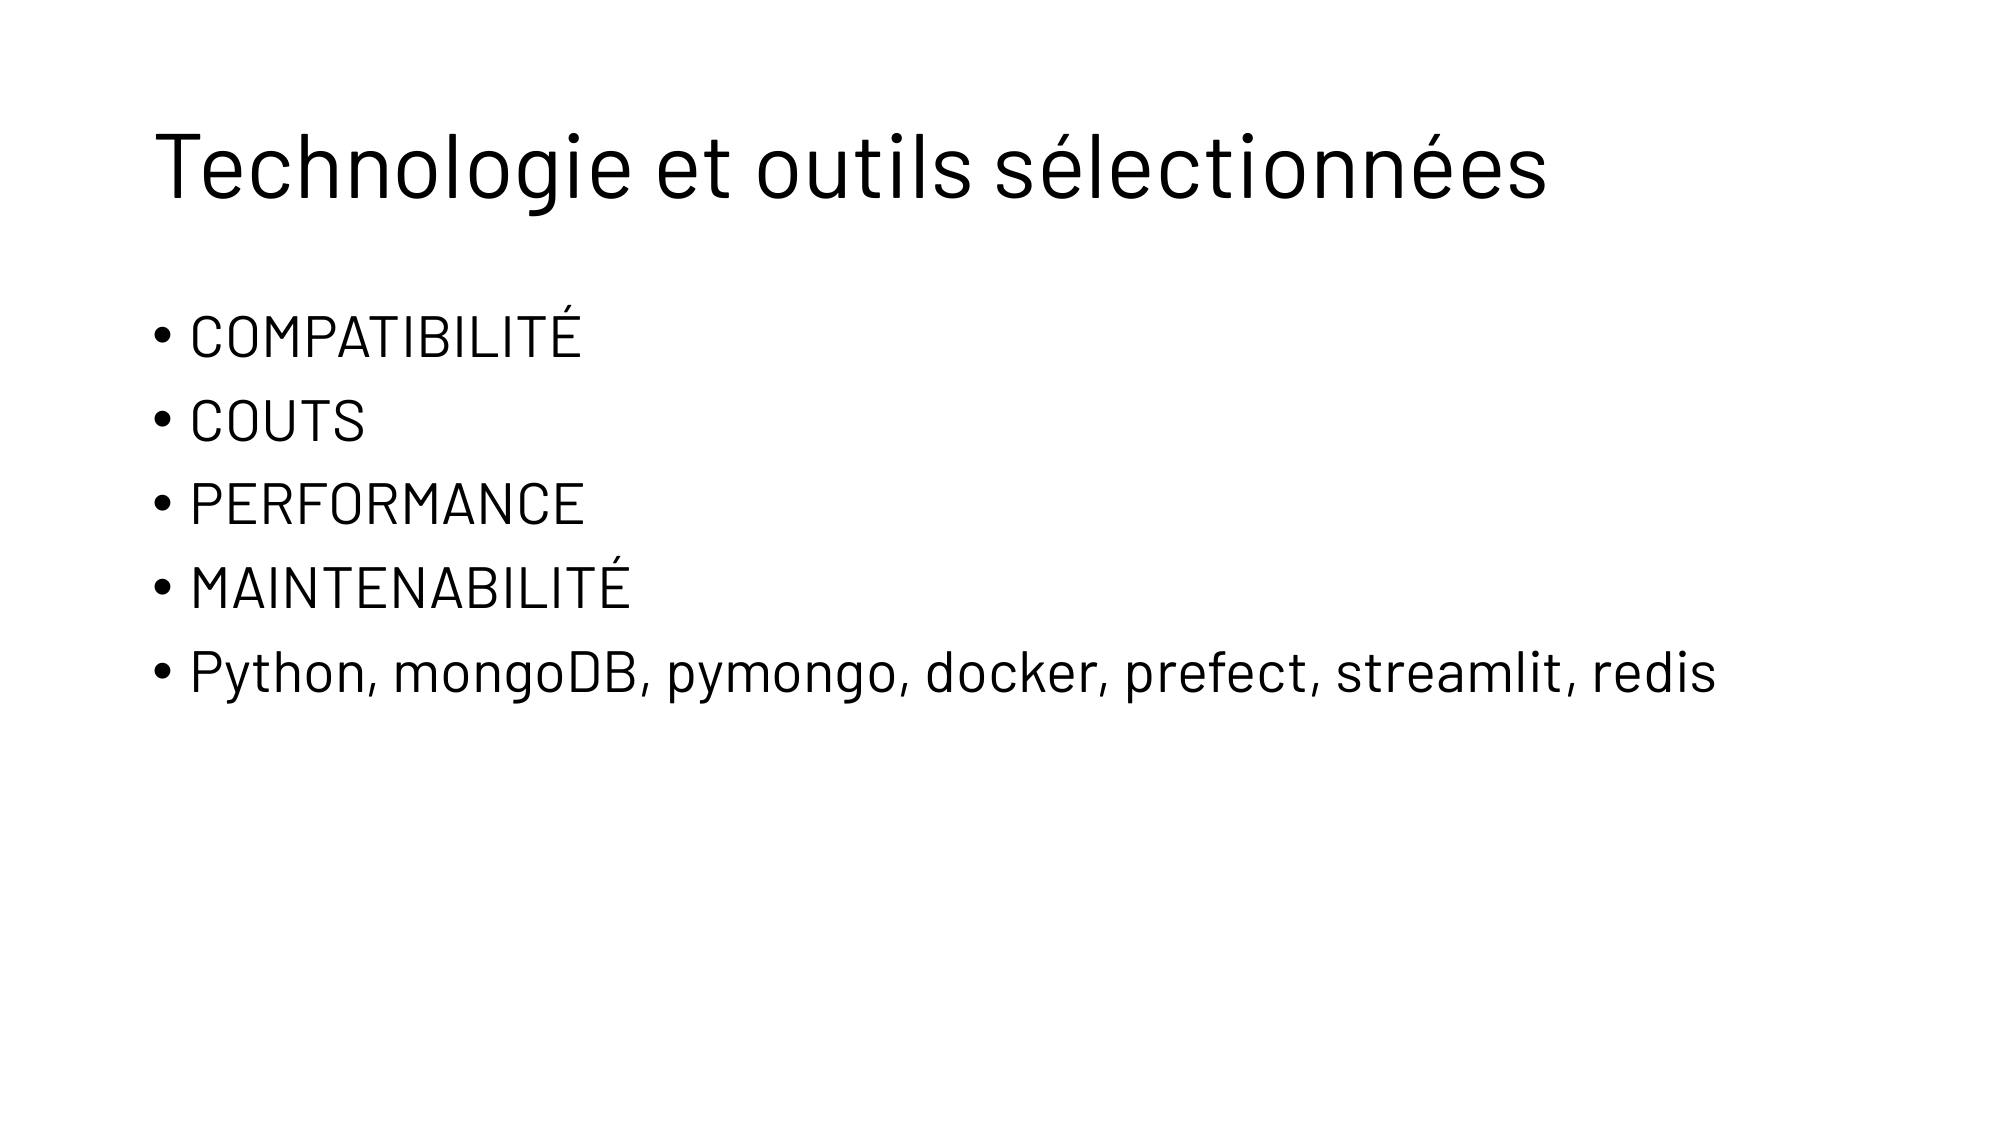

# Technologie et outils sélectionnées
COMPATIBILITÉ
COUTS
PERFORMANCE
MAINTENABILITÉ
Python, mongoDB, pymongo, docker, prefect, streamlit, redis